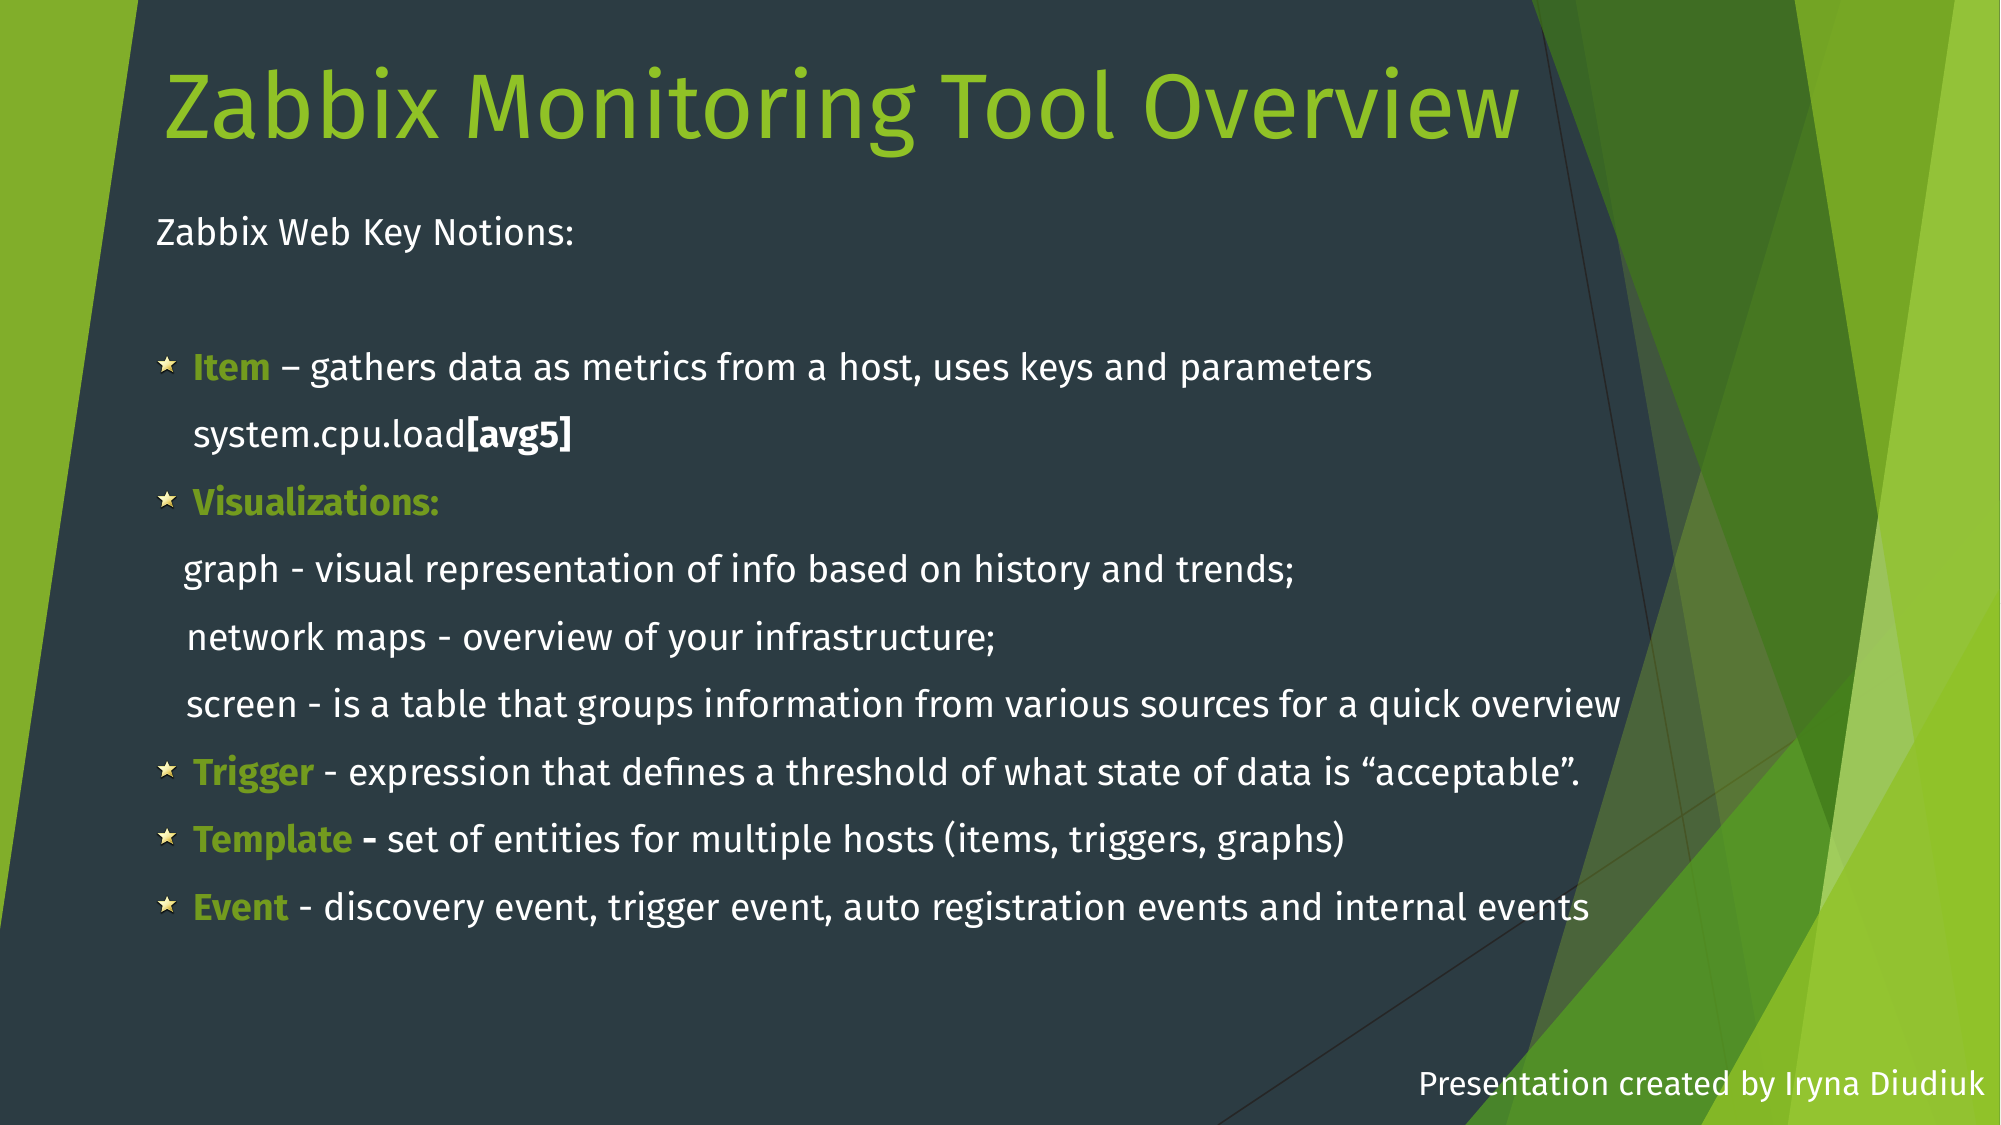

# Zabbix Monitoring Tool Overview
Zabbix Web Key Notions:

Item – gathers data as metrics from a host, uses keys and parameters  system.cpu.load[avg5]
Visualizations:
   graph - visual representation of info based on history and trends;
   network maps - overview of your infrastructure;
   screen - is a table that groups information from various sources for a quick overview
Trigger - expression that defines a threshold of what state of data is “acceptable”.
Template - set of entities for multiple hosts (items, triggers, graphs)
Event - discovery event, trigger event, auto registration events and internal events
Presentation created by Iryna Diudiuk